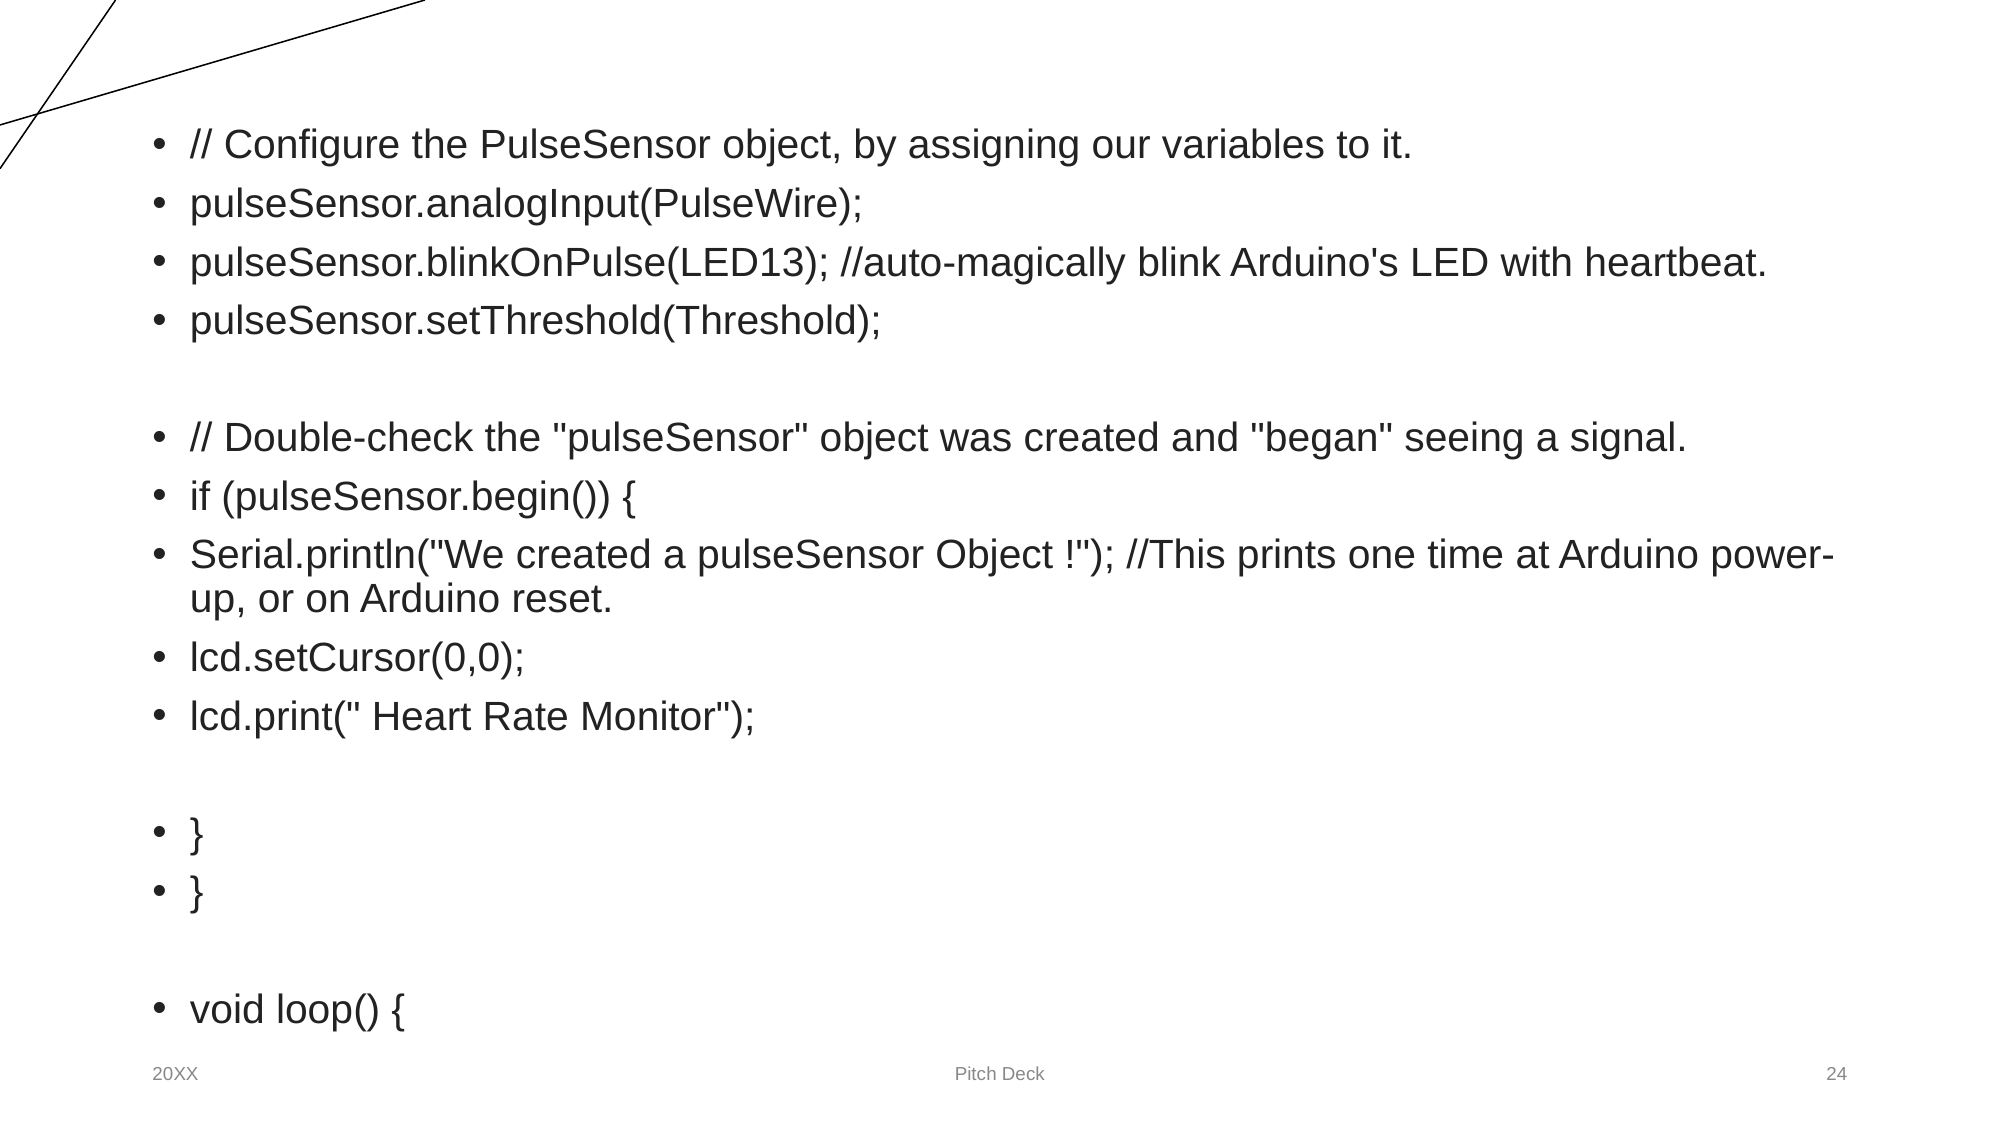

// Configure the PulseSensor object, by assigning our variables to it.
pulseSensor.analogInput(PulseWire);
pulseSensor.blinkOnPulse(LED13); //auto-magically blink Arduino's LED with heartbeat.
pulseSensor.setThreshold(Threshold);

// Double-check the "pulseSensor" object was created and "began" seeing a signal.
if (pulseSensor.begin()) {
Serial.println("We created a pulseSensor Object !"); //This prints one time at Arduino power-up, or on Arduino reset.
lcd.setCursor(0,0);
lcd.print(" Heart Rate Monitor");

}
}

void loop() {

20XX
Pitch Deck
24